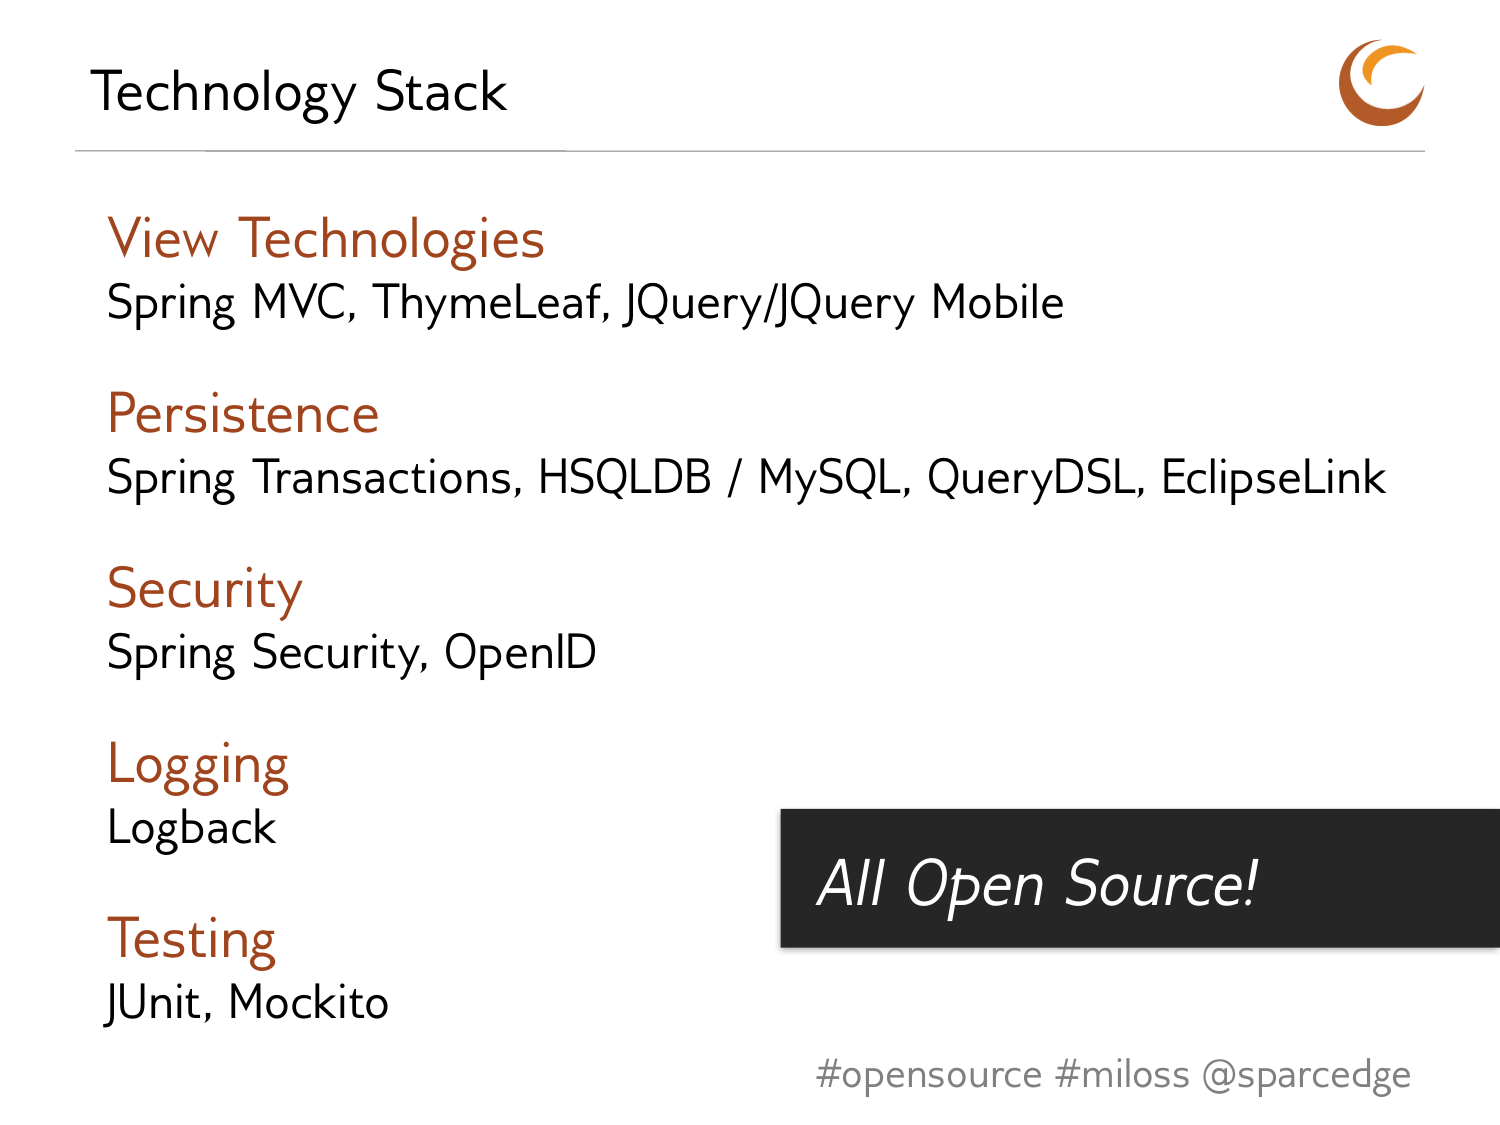

# Technology Stack
View Technologies
Spring MVC, ThymeLeaf, JQuery/JQuery Mobile

Persistence
Spring Transactions, HSQLDB / MySQL, QueryDSL, EclipseLink

Security
Spring Security, OpenID

Logging
Logback

Testing
JUnit, Mockito
 All Open Source!